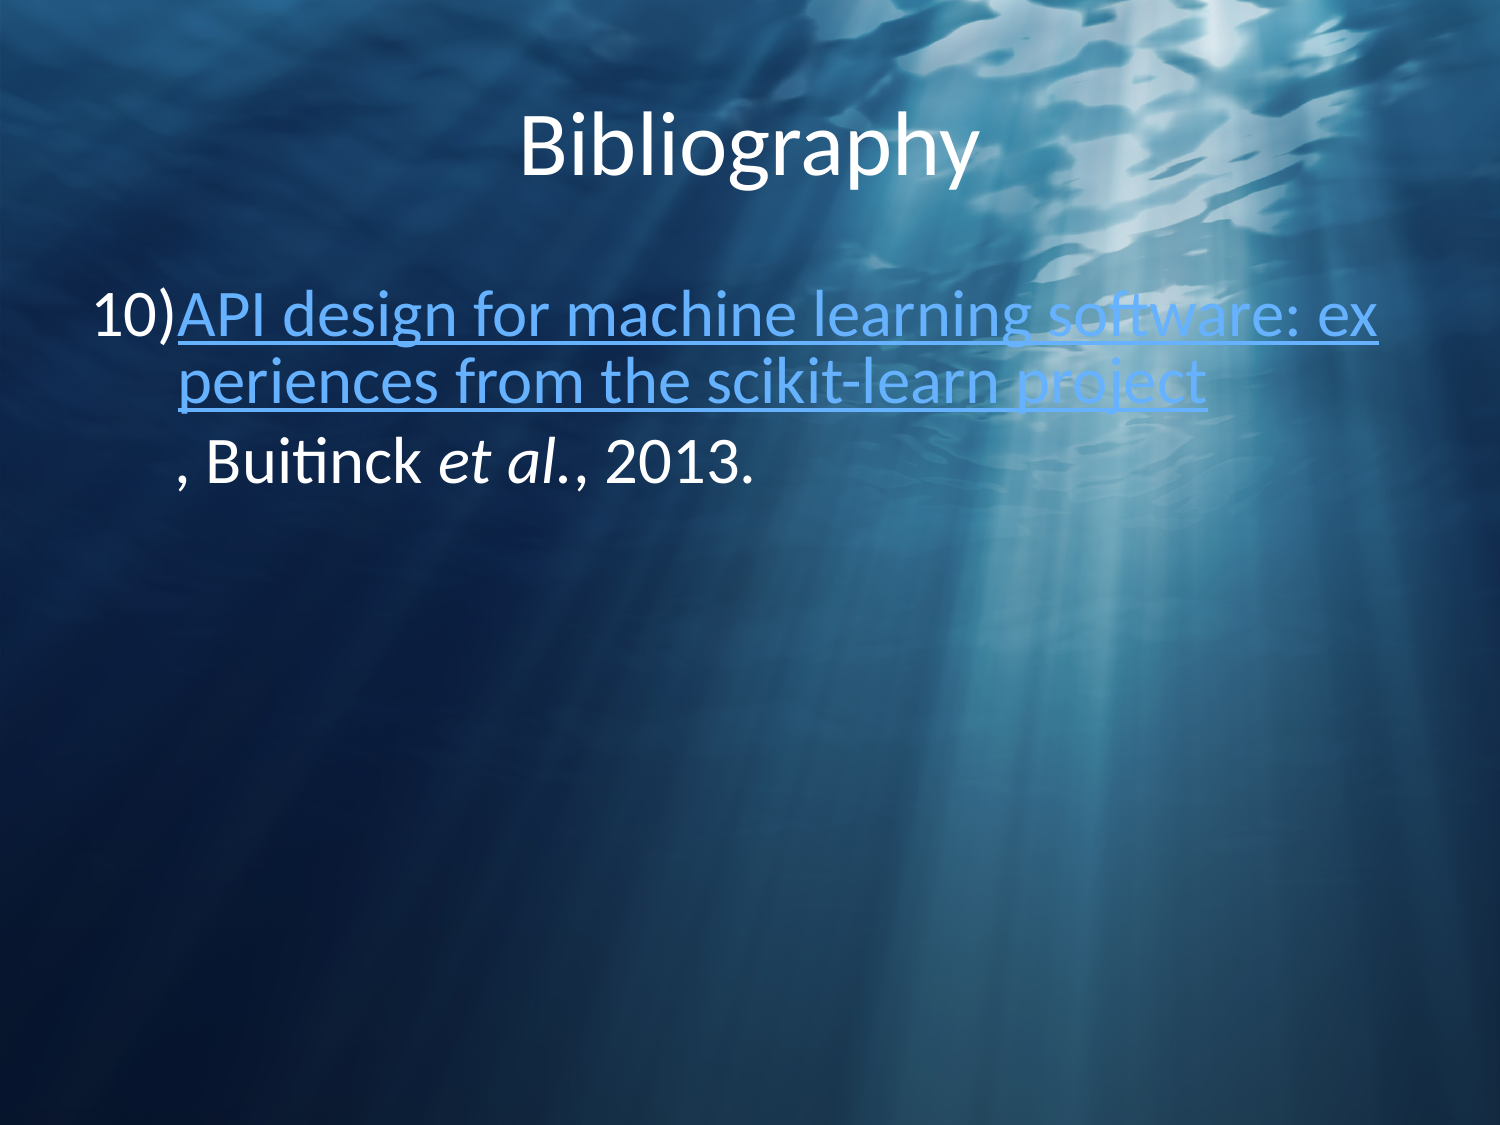

# Bibliography
API design for machine learning software: experiences from the scikit-learn project, Buitinck et al., 2013.